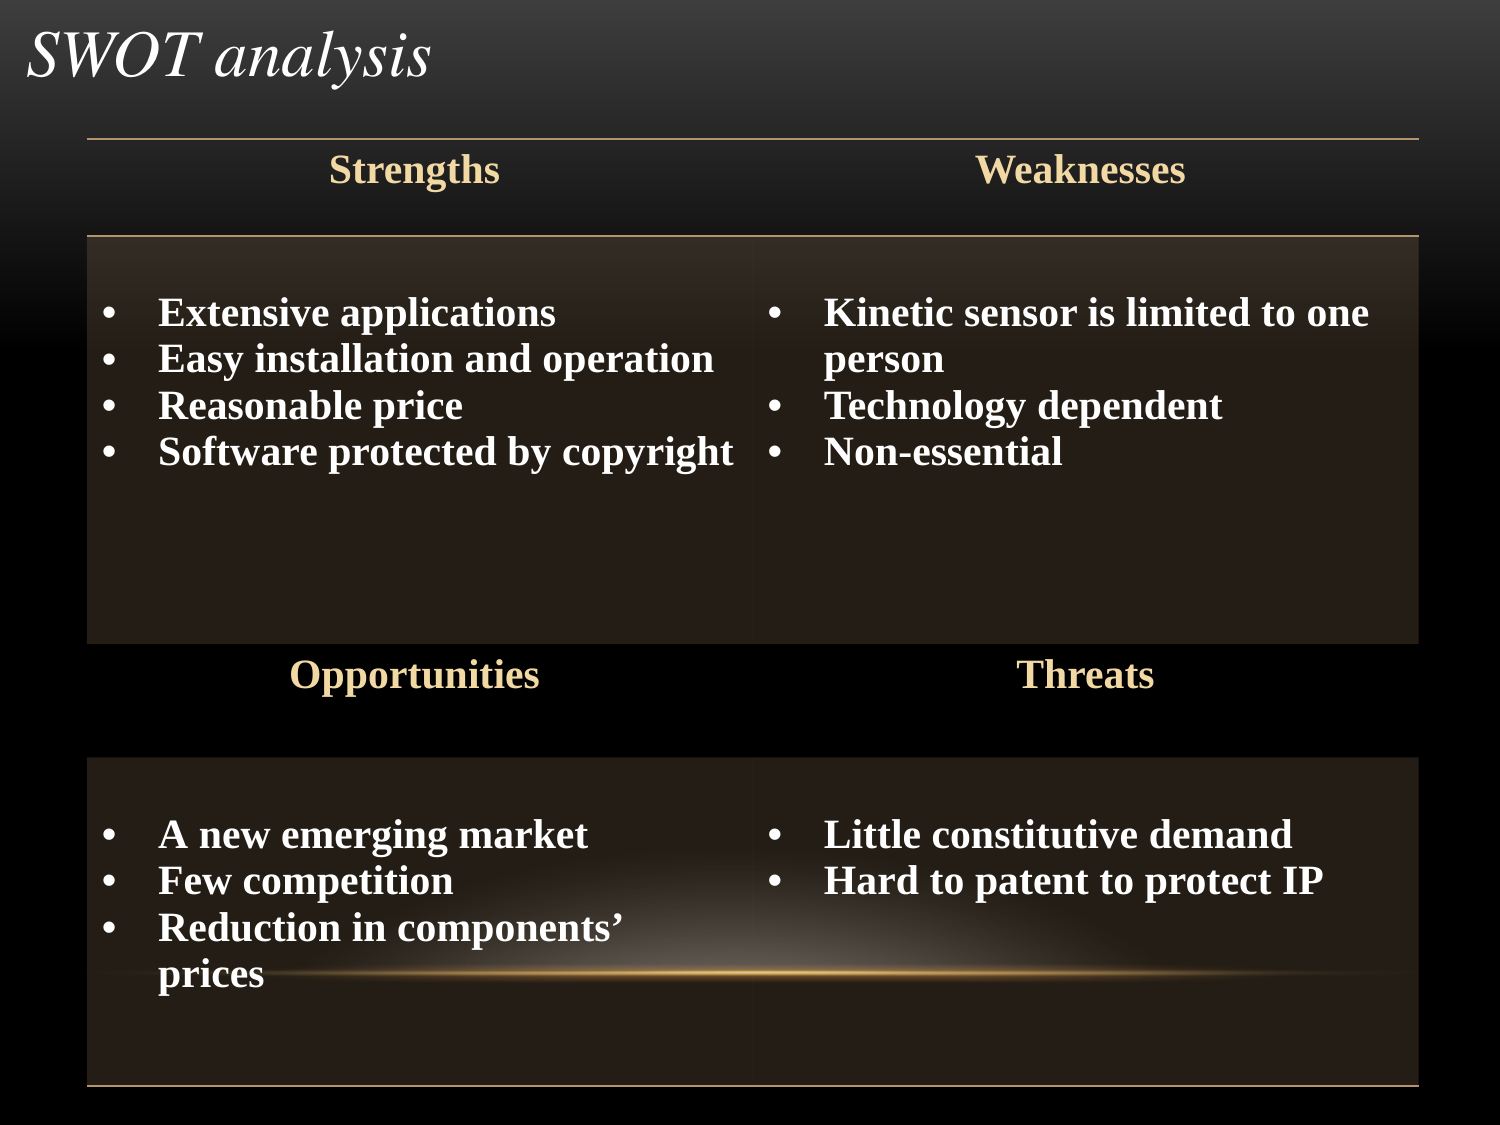

SWOT analysis
| Strengths | Weaknesses |
| --- | --- |
| Extensive applications Easy installation and operation Reasonable price Software protected by copyright | Kinetic sensor is limited to one person Technology dependent Non-essential |
| Opportunities | Threats |
| A new emerging market Few competition Reduction in components’ prices | Little constitutive demand Hard to patent to protect IP |